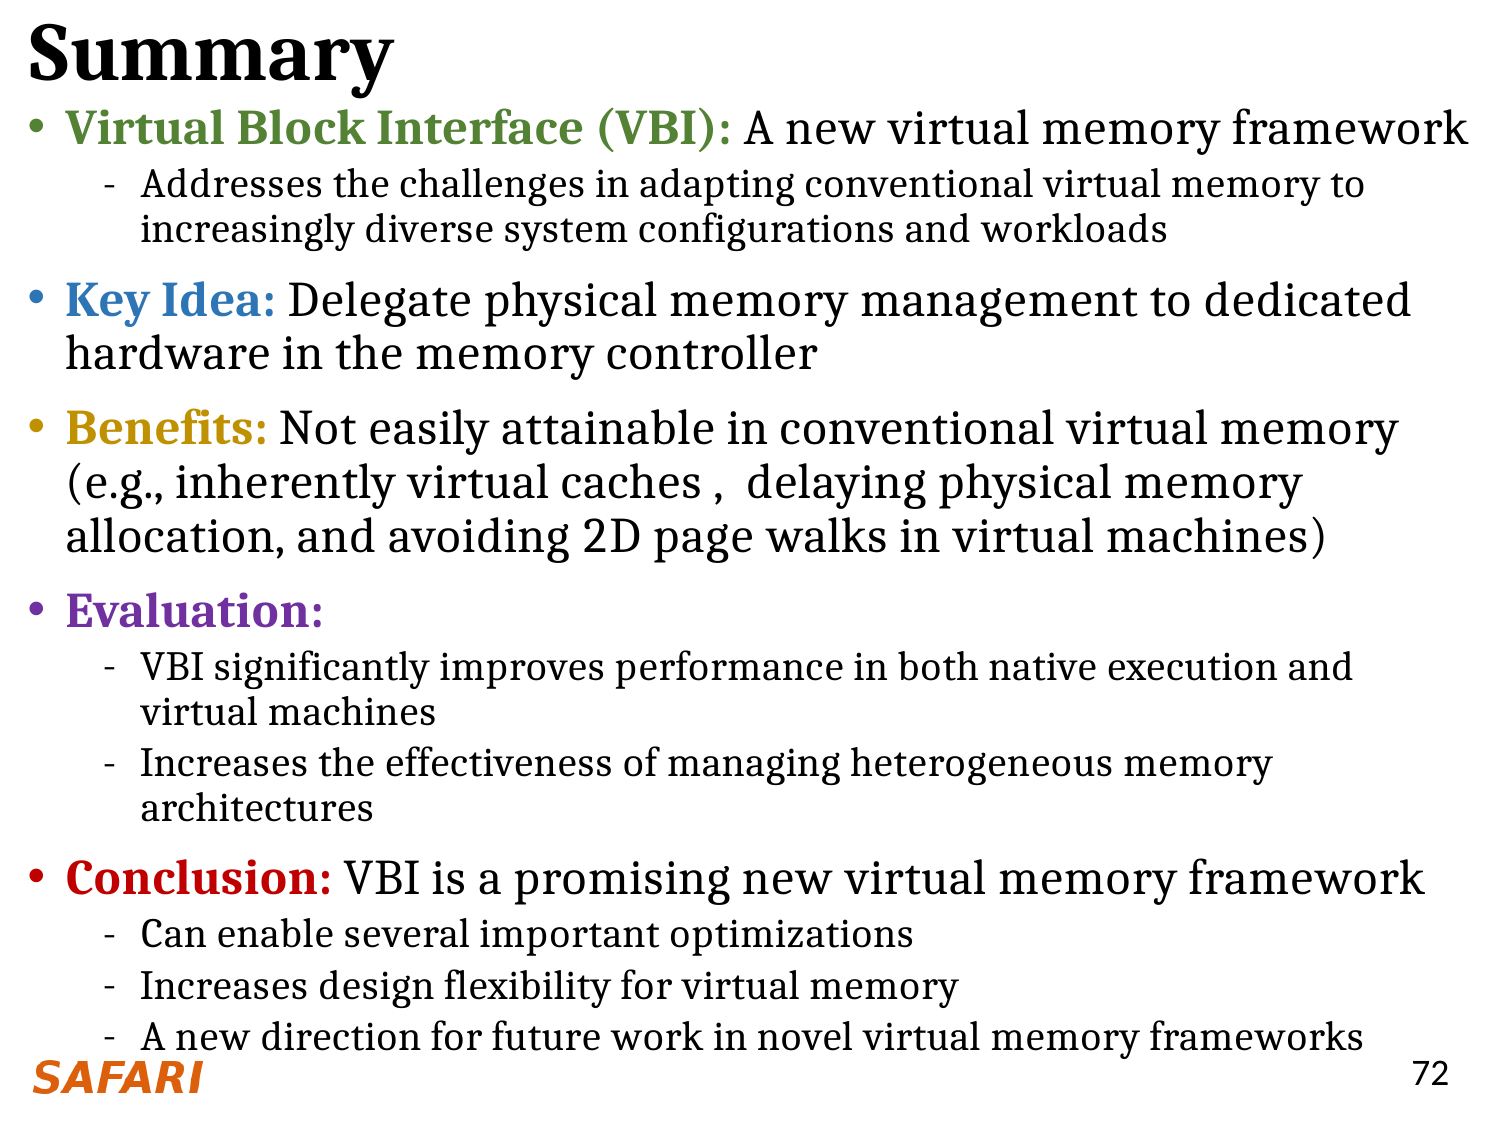

# Summary
Virtual Block Interface (VBI): A new virtual memory framework
Addresses the challenges in adapting conventional virtual memory to increasingly diverse system configurations and workloads
Key Idea: Delegate physical memory management to dedicated hardware in the memory controller
Benefits: Not easily attainable in conventional virtual memory (e.g., inherently virtual caches ,  delaying physical memory allocation, and avoiding 2D page walks in virtual machines)
Evaluation:
VBI significantly improves performance in both native execution and virtual machines
Increases the effectiveness of managing heterogeneous memory architectures
Conclusion: VBI is a promising new virtual memory framework
Can enable several important optimizations
Increases design flexibility for virtual memory
A new direction for future work in novel virtual memory frameworks
72